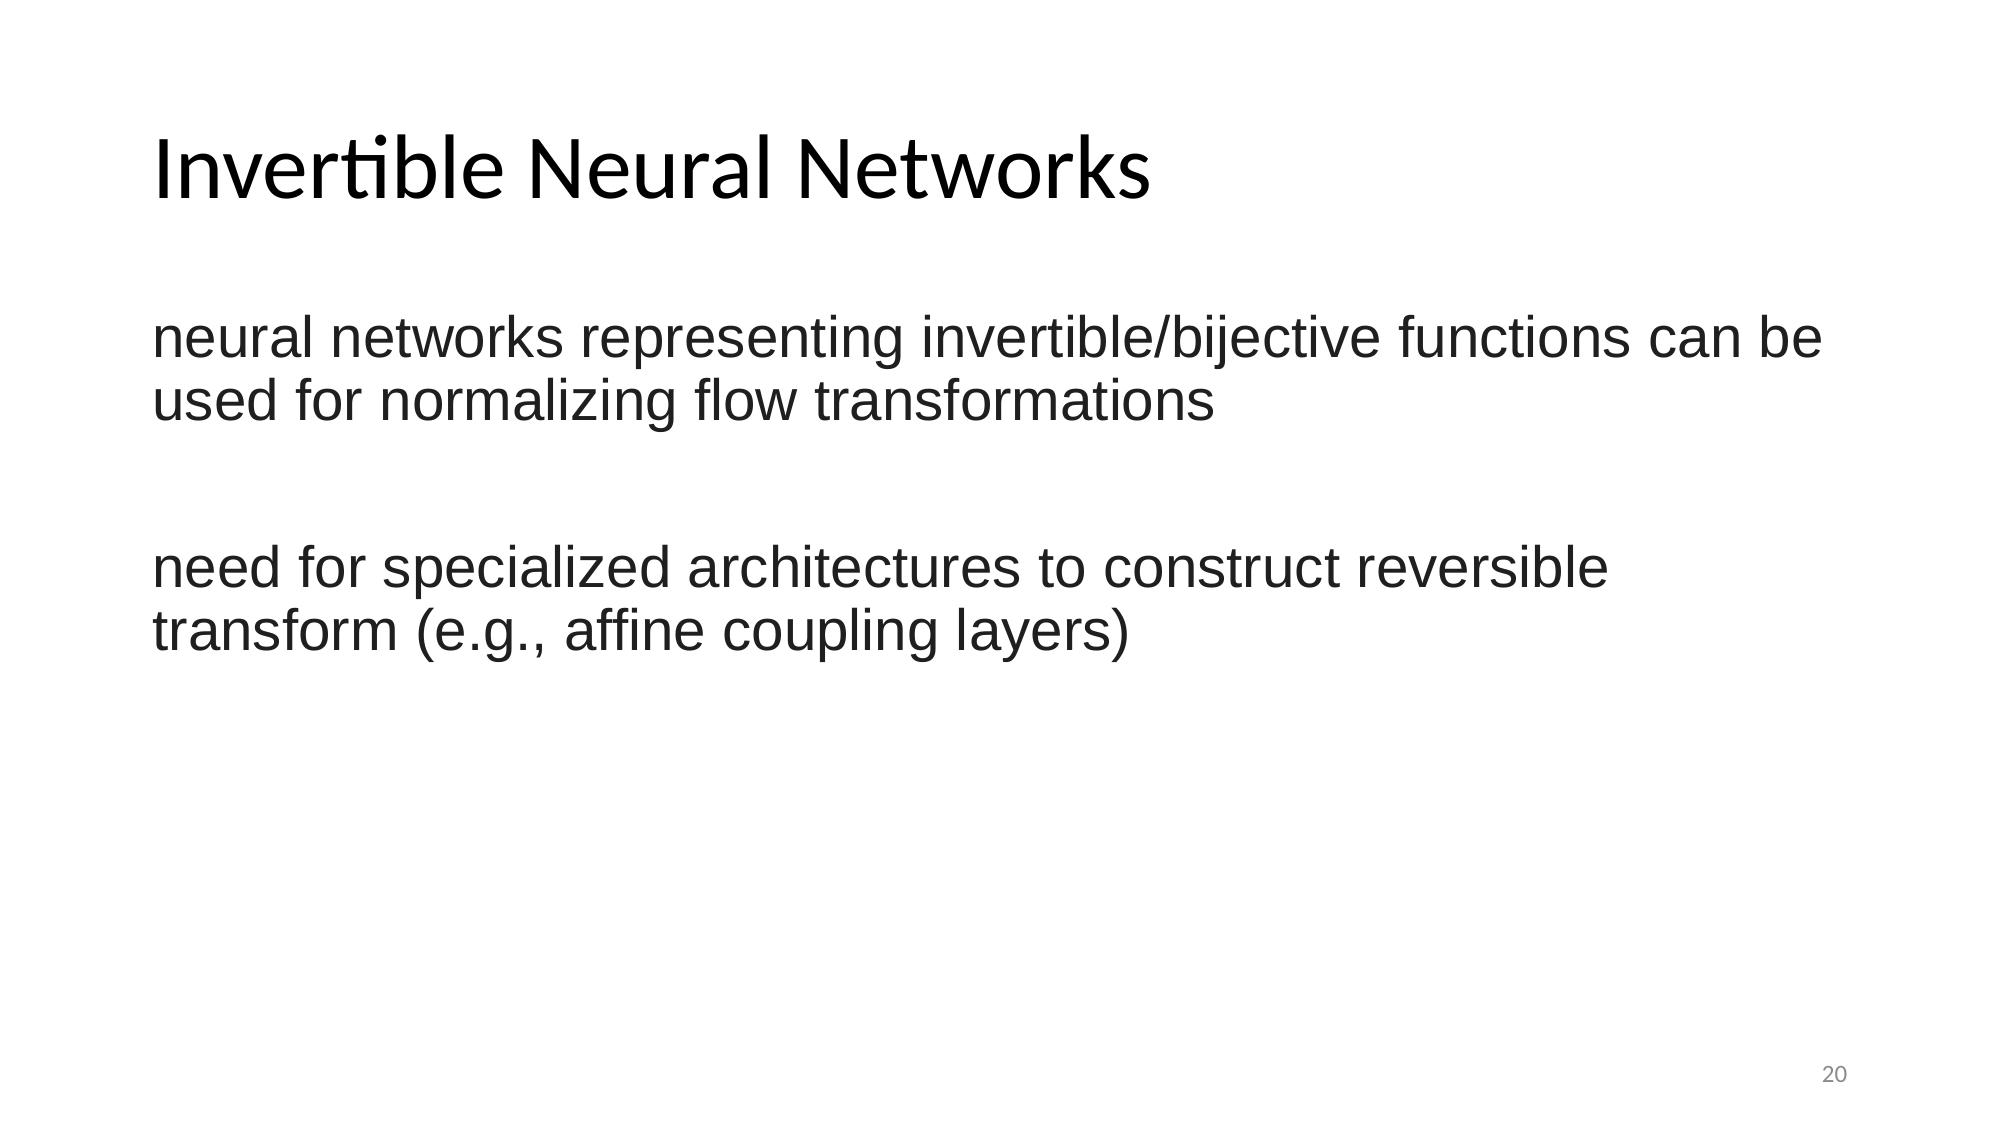

# Invertible Neural Networks
neural networks representing invertible/bijective functions can be used for normalizing flow transformations

need for specialized architectures to construct reversible transform (e.g., affine coupling layers)
20